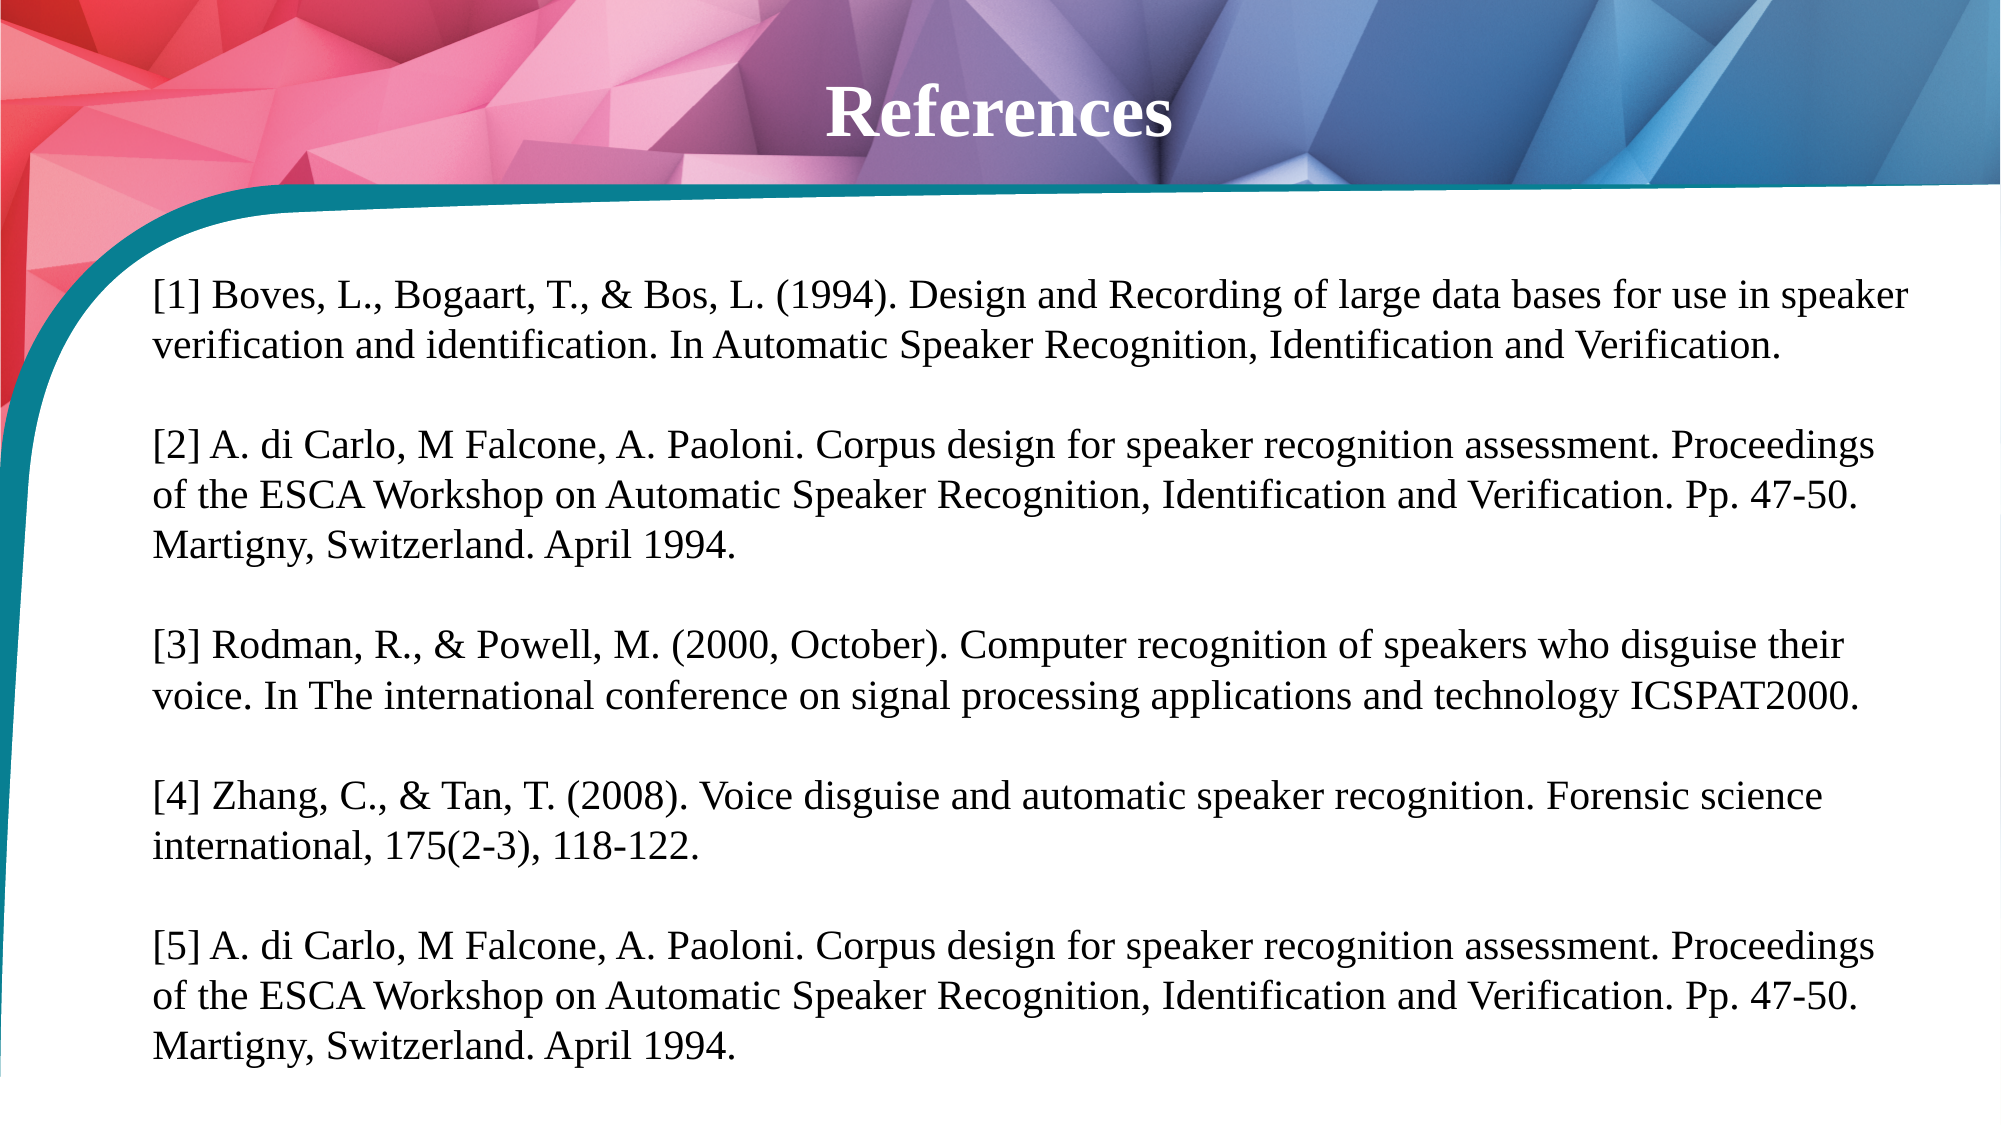

# References
[1] Boves, L., Bogaart, T., & Bos, L. (1994). Design and Recording of large data bases for use in speaker verification and identification. In Automatic Speaker Recognition, Identification and Verification.

[2] A. di Carlo, M Falcone, A. Paoloni. Corpus design for speaker recognition assessment. Proceedings of the ESCA Workshop on Automatic Speaker Recognition, Identification and Verification. Pp. 47-50. Martigny, Switzerland. April 1994.

[3] Rodman, R., & Powell, M. (2000, October). Computer recognition of speakers who disguise their voice. In The international conference on signal processing applications and technology ICSPAT2000.

[4] Zhang, C., & Tan, T. (2008). Voice disguise and automatic speaker recognition. Forensic science international, 175(2-3), 118-122.

[5] A. di Carlo, M Falcone, A. Paoloni. Corpus design for speaker recognition assessment. Proceedings of the ESCA Workshop on Automatic Speaker Recognition, Identification and Verification. Pp. 47-50. Martigny, Switzerland. April 1994.